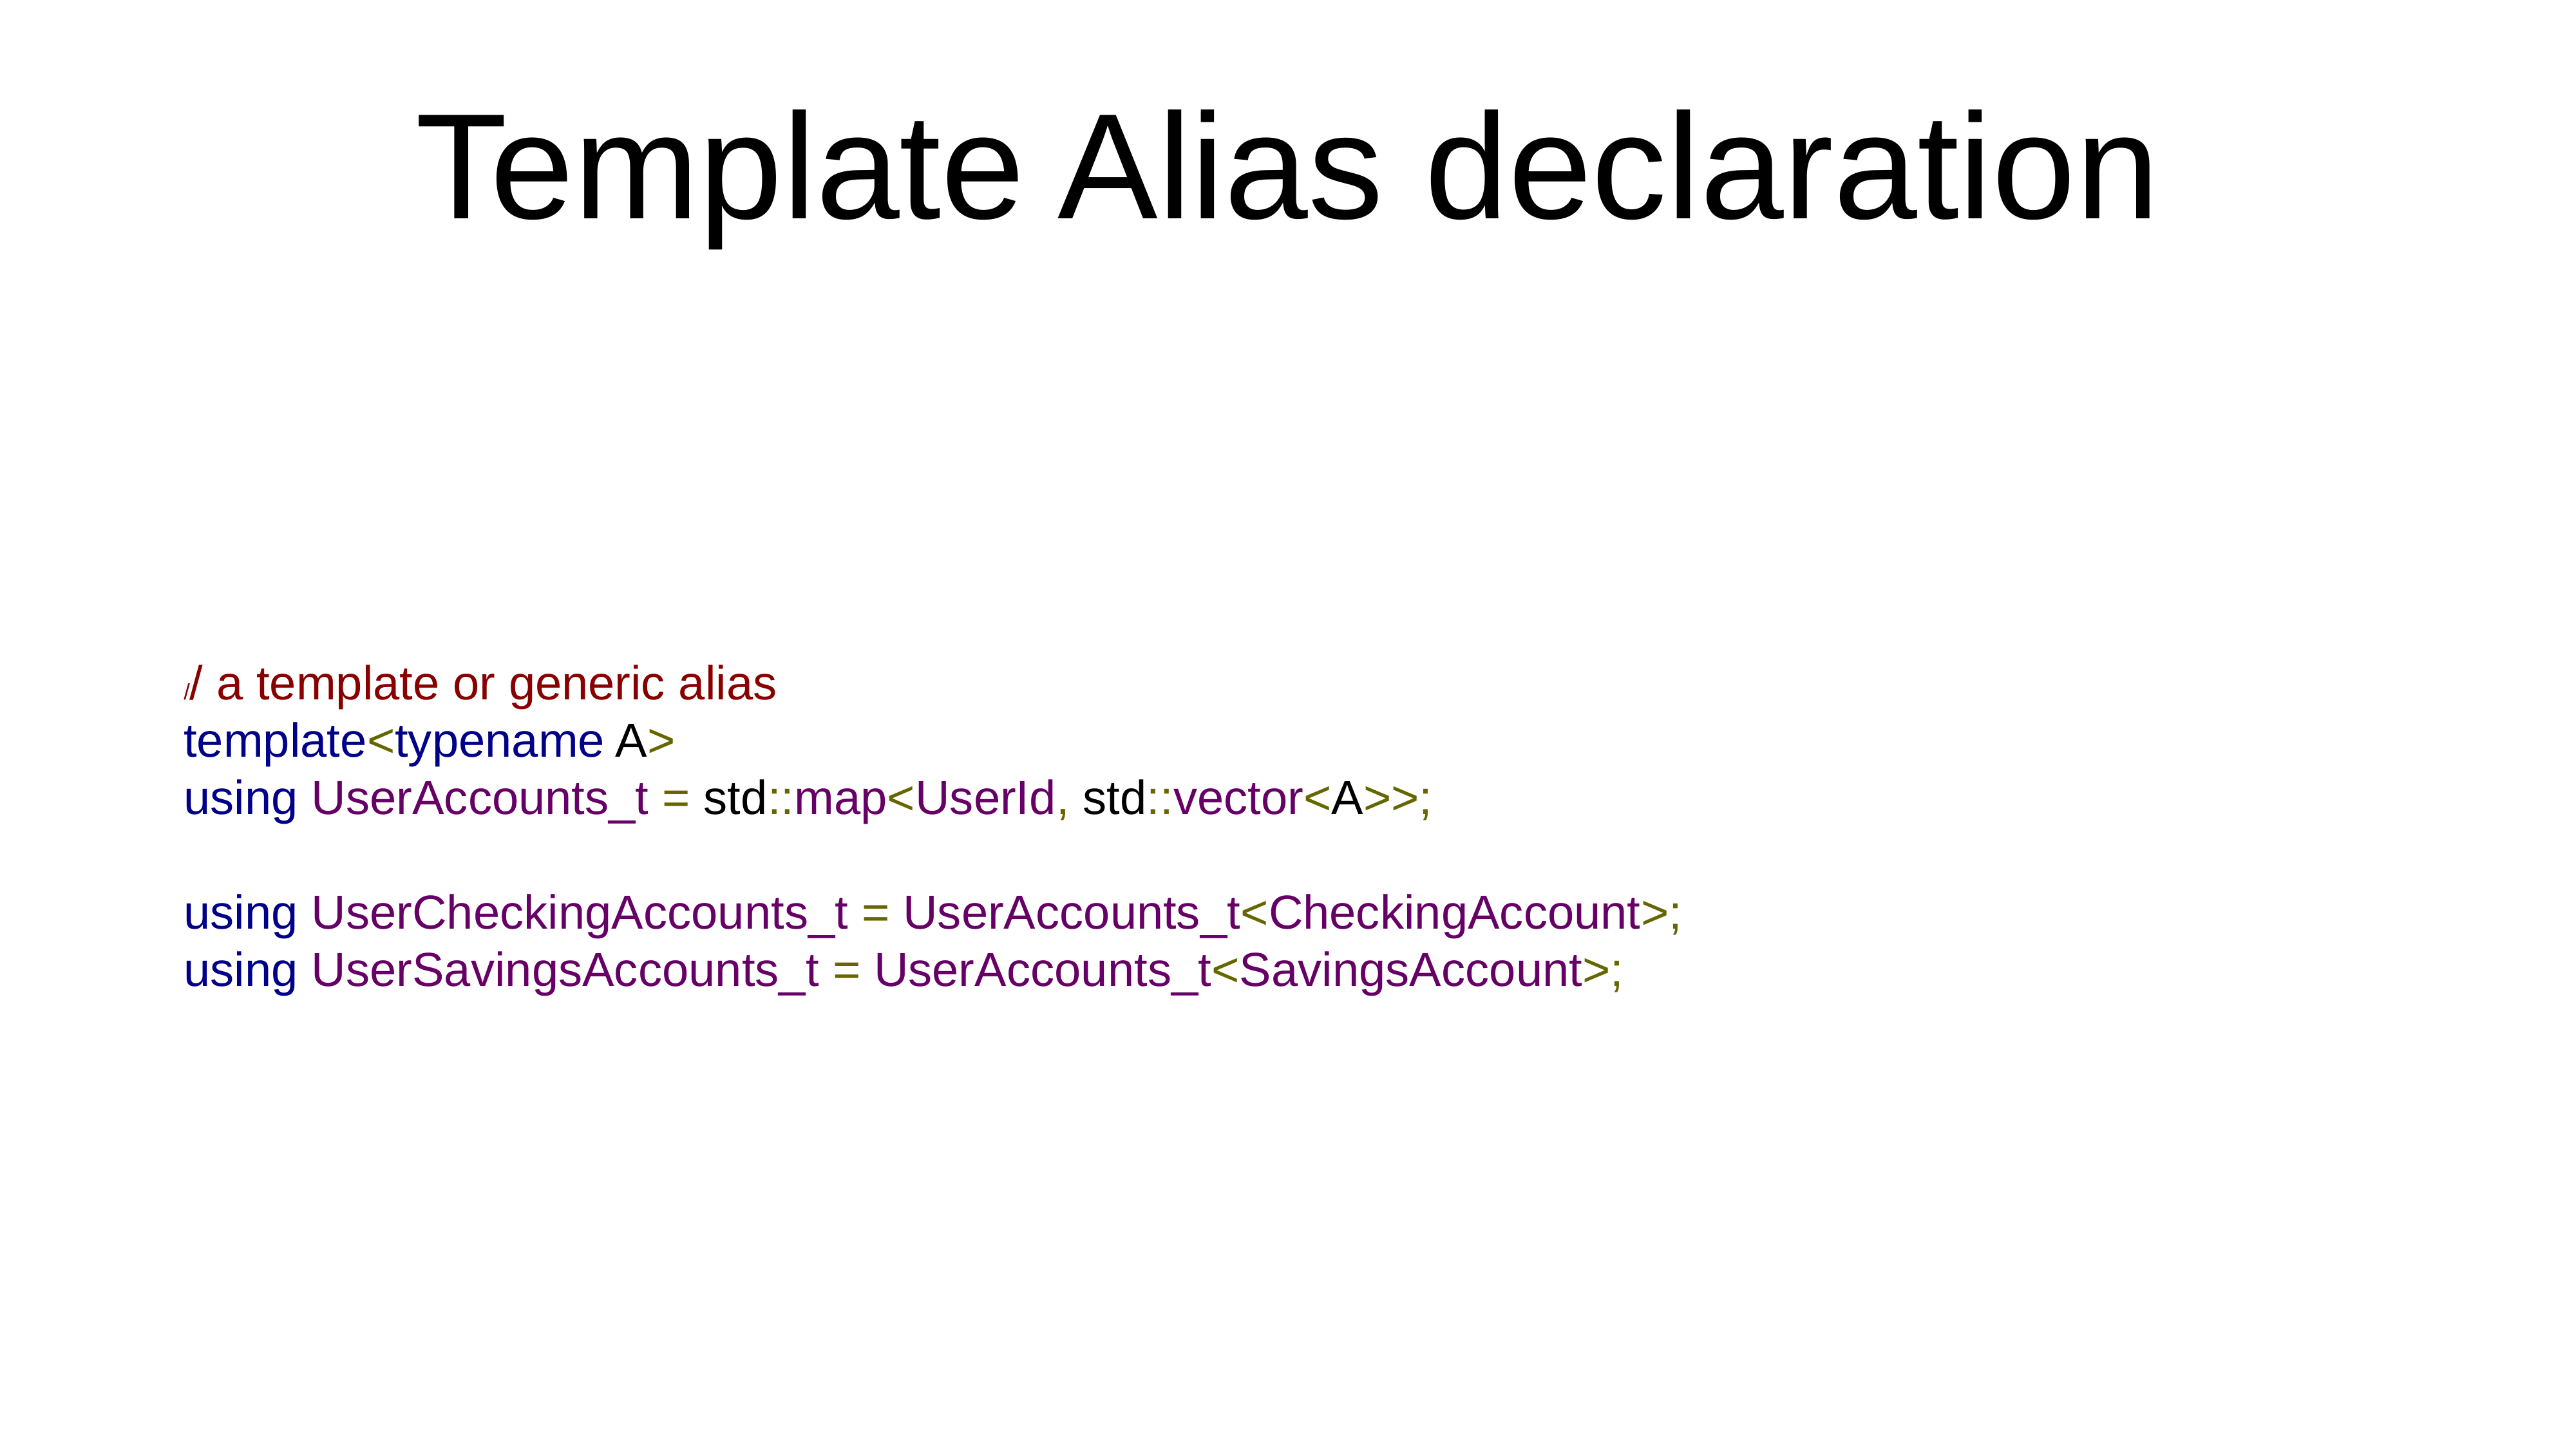

# Template Alias declaration
// a template or generic alias
template<typename A>
using UserAccounts_t = std::map<UserId, std::vector<A>>;

using UserCheckingAccounts_t = UserAccounts_t<CheckingAccount>;
using UserSavingsAccounts_t = UserAccounts_t<SavingsAccount>;